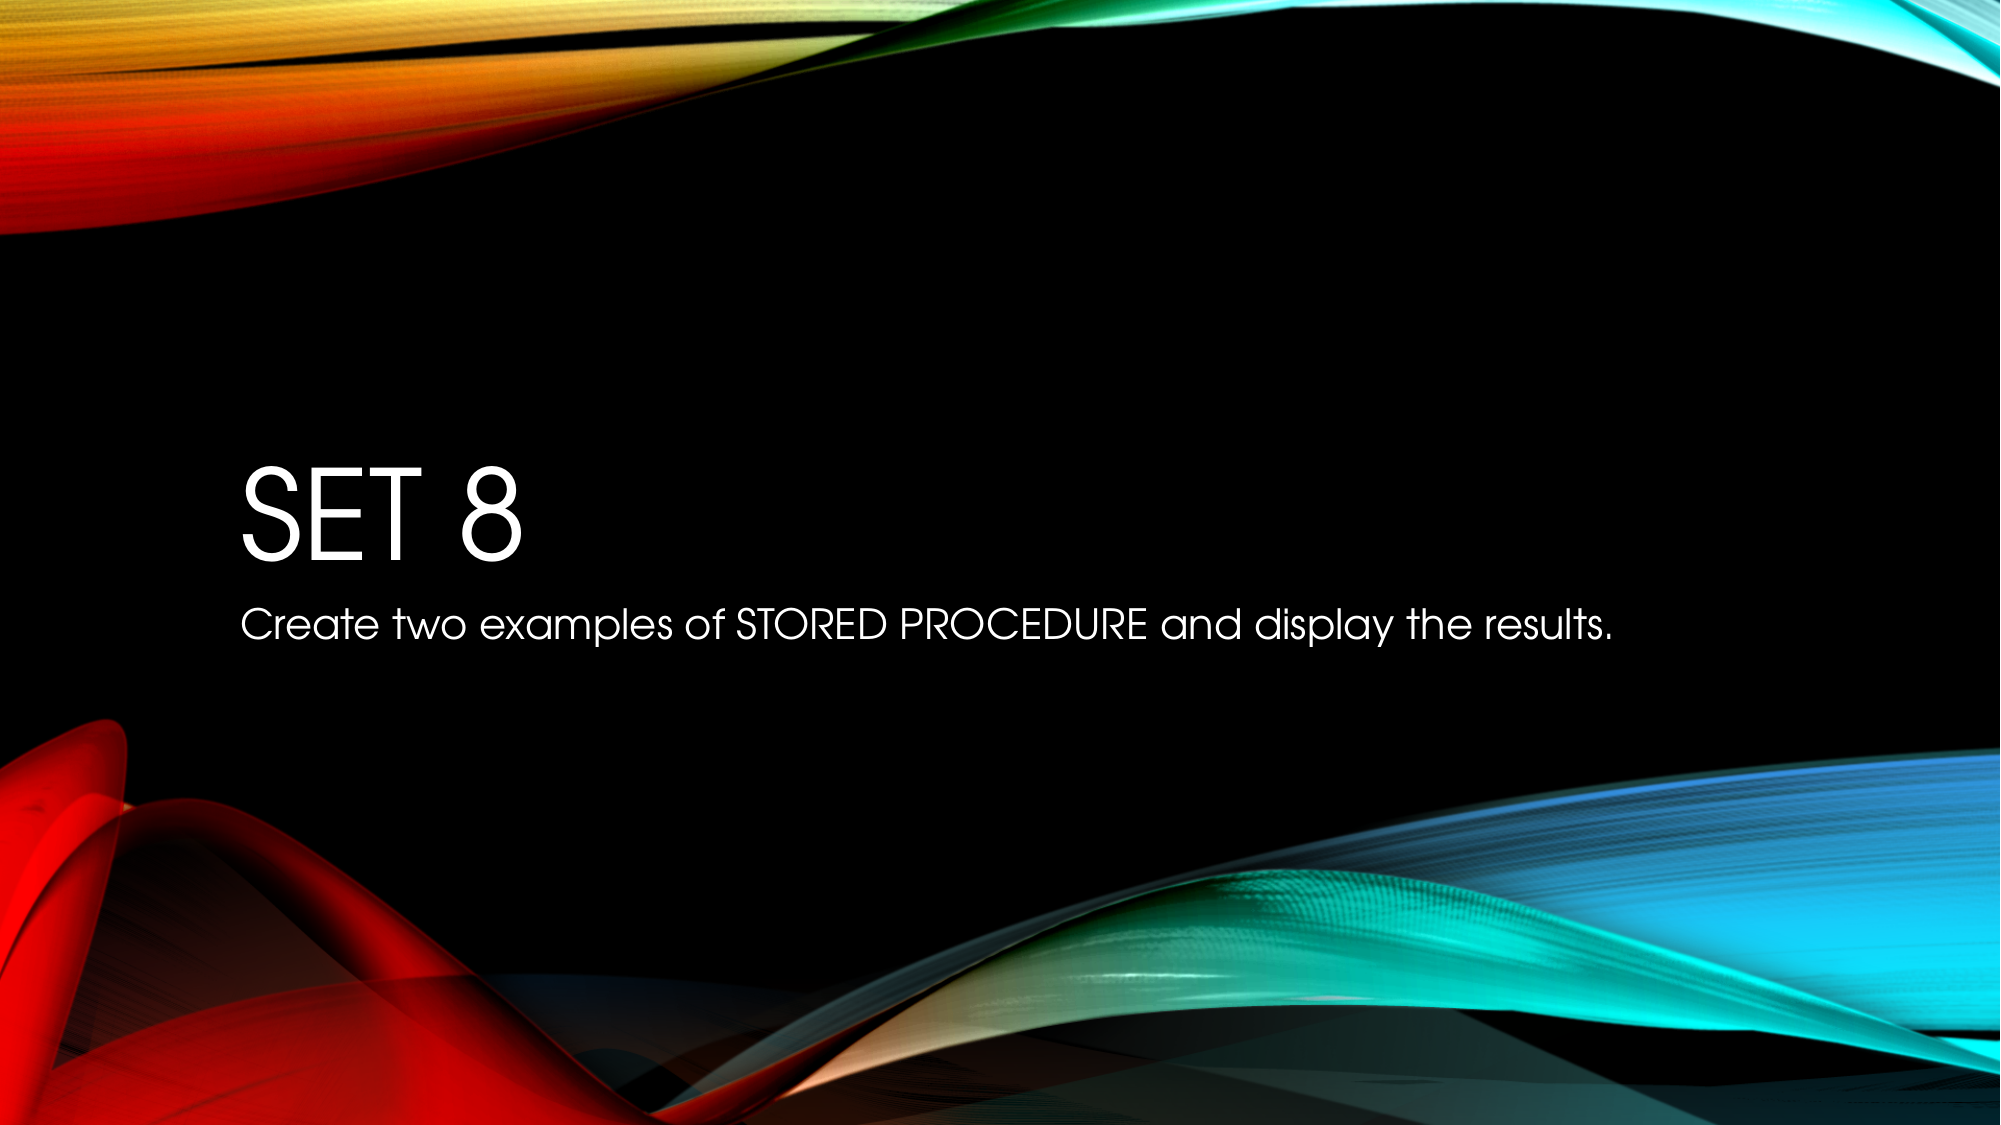

# Set 8
Create two examples of STORED PROCEDURE and display the results.